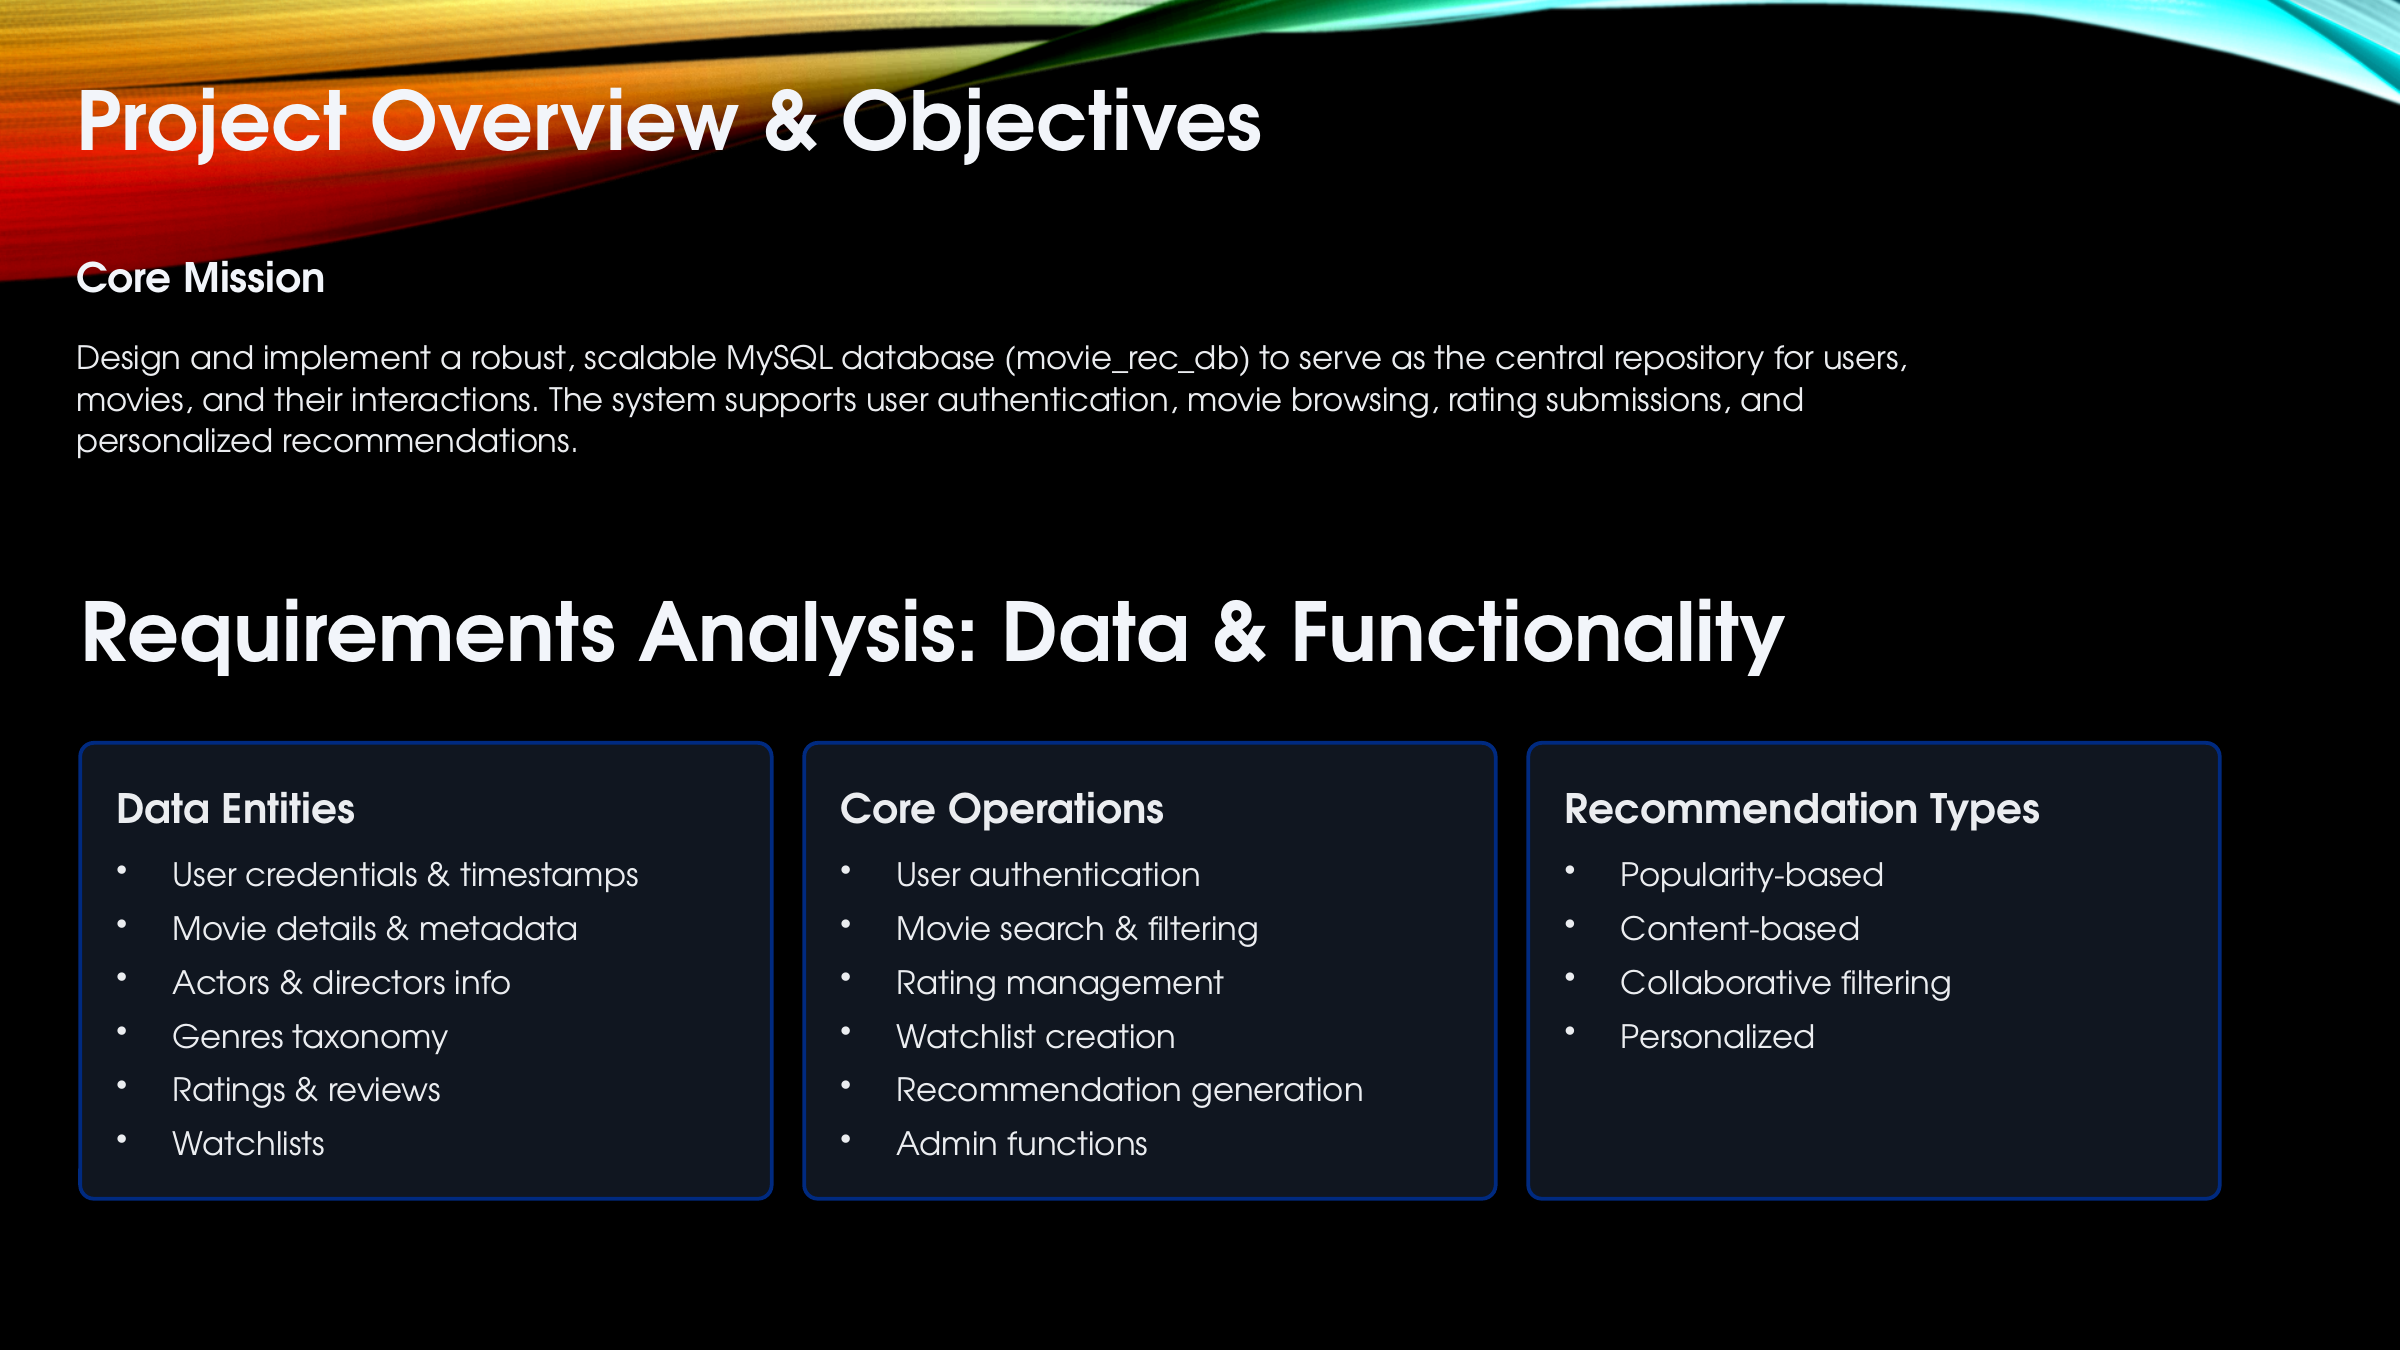

Project Overview & Objectives
Core Mission
Design and implement a robust, scalable MySQL database (movie_rec_db) to serve as the central repository for users, movies, and their interactions. The system supports user authentication, movie browsing, rating submissions, and personalized recommendations.
Requirements Analysis: Data & Functionality

Data Entities
Core Operations
Recommendation Types
User credentials & timestamps
User authentication
Popularity-based
Movie details & metadata
Movie search & filtering
Content-based
Actors & directors info
Rating management
Collaborative filtering
Genres taxonomy
Watchlist creation
Personalized
Ratings & reviews
Recommendation generation
Watchlists
Admin functions